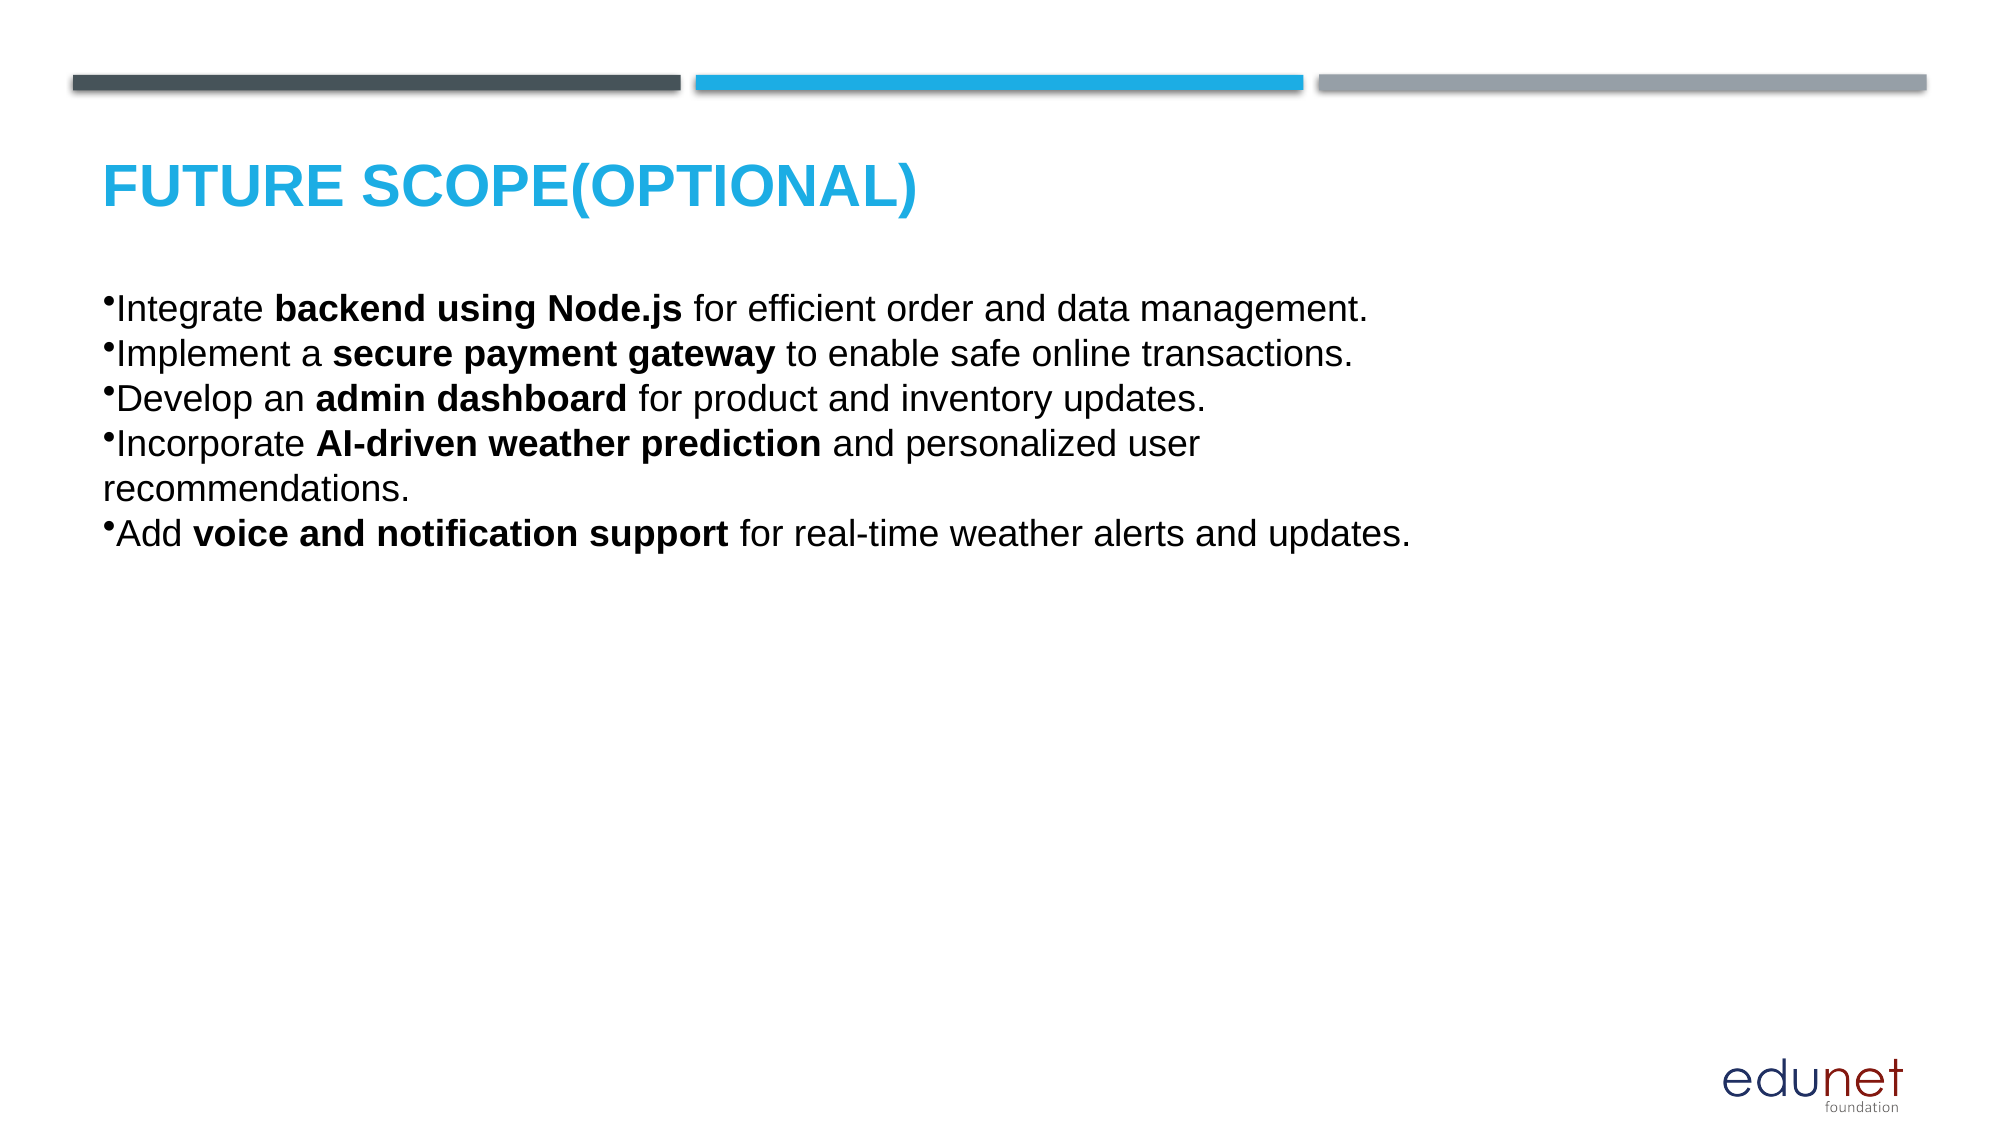

Future scope(Optional)
Integrate backend using Node.js for efficient order and data management.
Implement a secure payment gateway to enable safe online transactions.
Develop an admin dashboard for product and inventory updates.
Incorporate AI-driven weather prediction and personalized user recommendations.
Add voice and notification support for real-time weather alerts and updates.